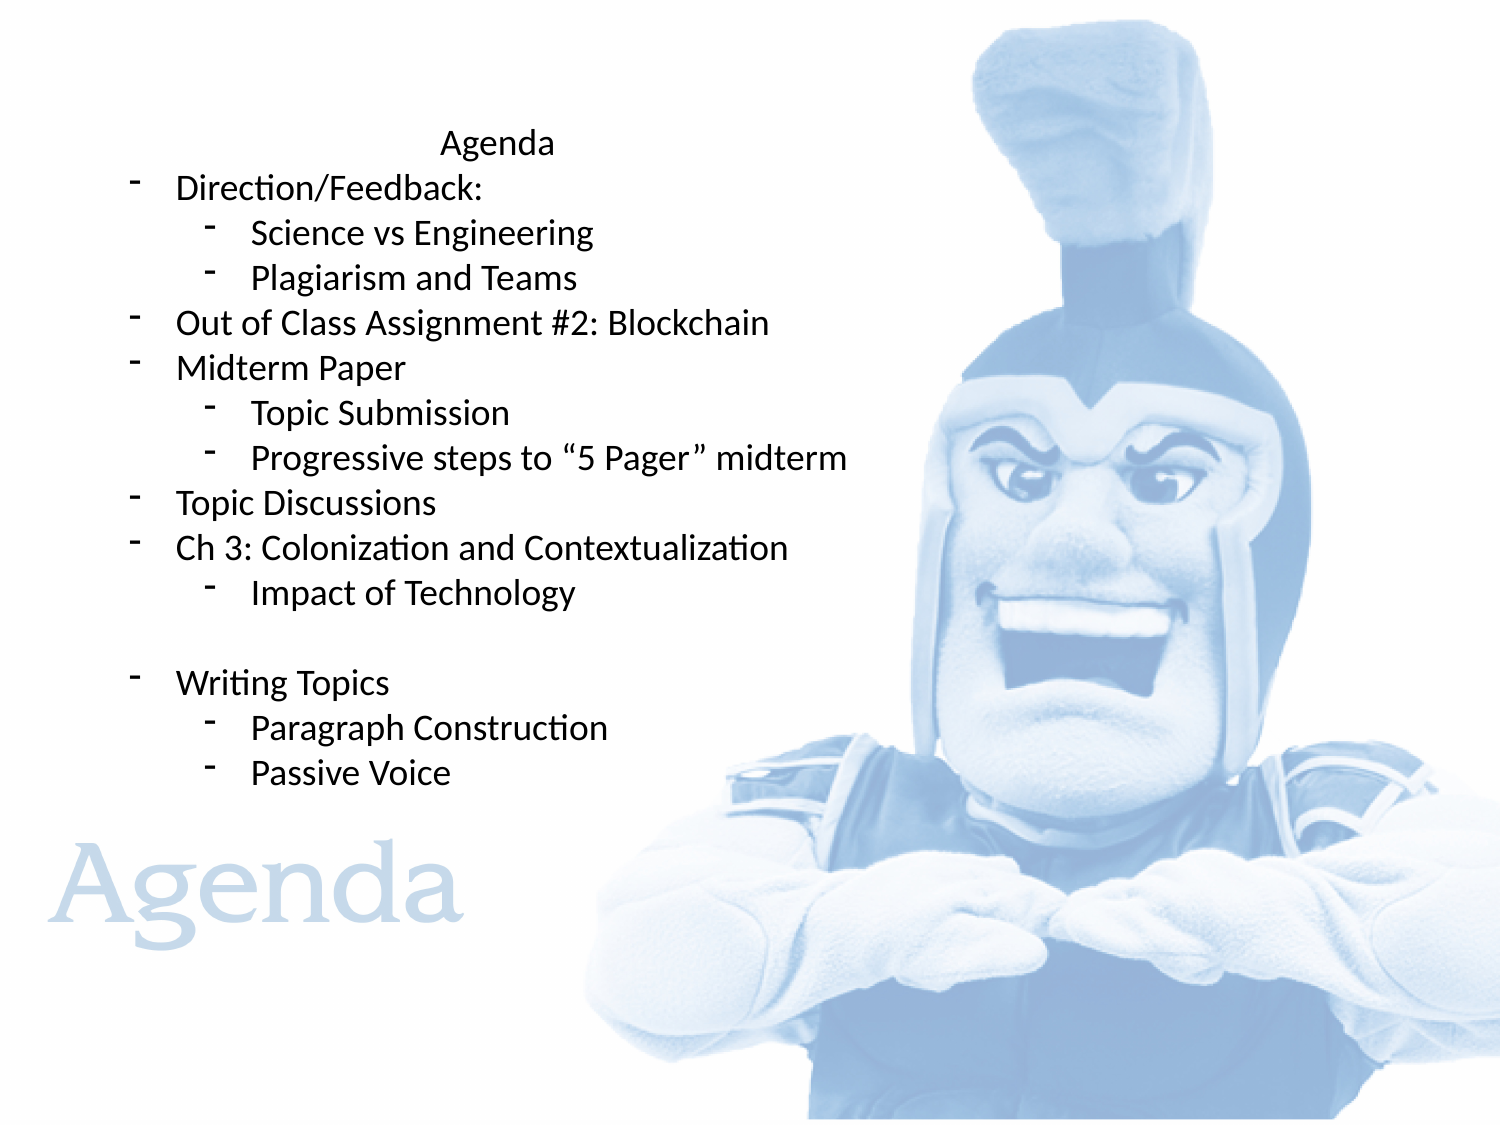

Agenda
Direction/Feedback:
Science vs Engineering
Plagiarism and Teams
Out of Class Assignment #2: Blockchain
Midterm Paper
Topic Submission
Progressive steps to “5 Pager” midterm
Topic Discussions
Ch 3: Colonization and Contextualization
Impact of Technology

Writing Topics
Paragraph Construction
Passive Voice